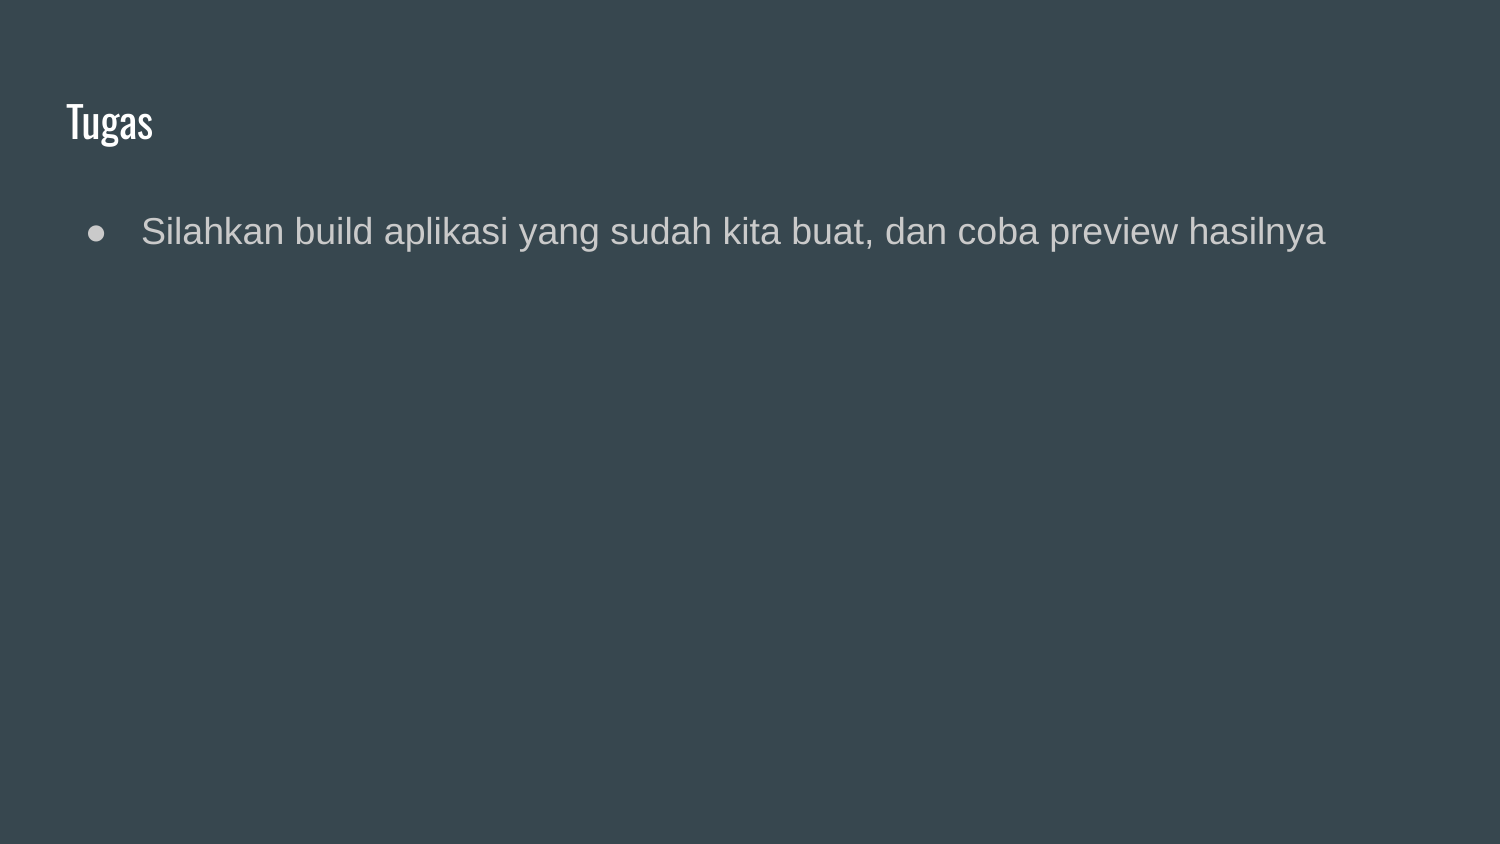

# Tugas
Silahkan build aplikasi yang sudah kita buat, dan coba preview hasilnya